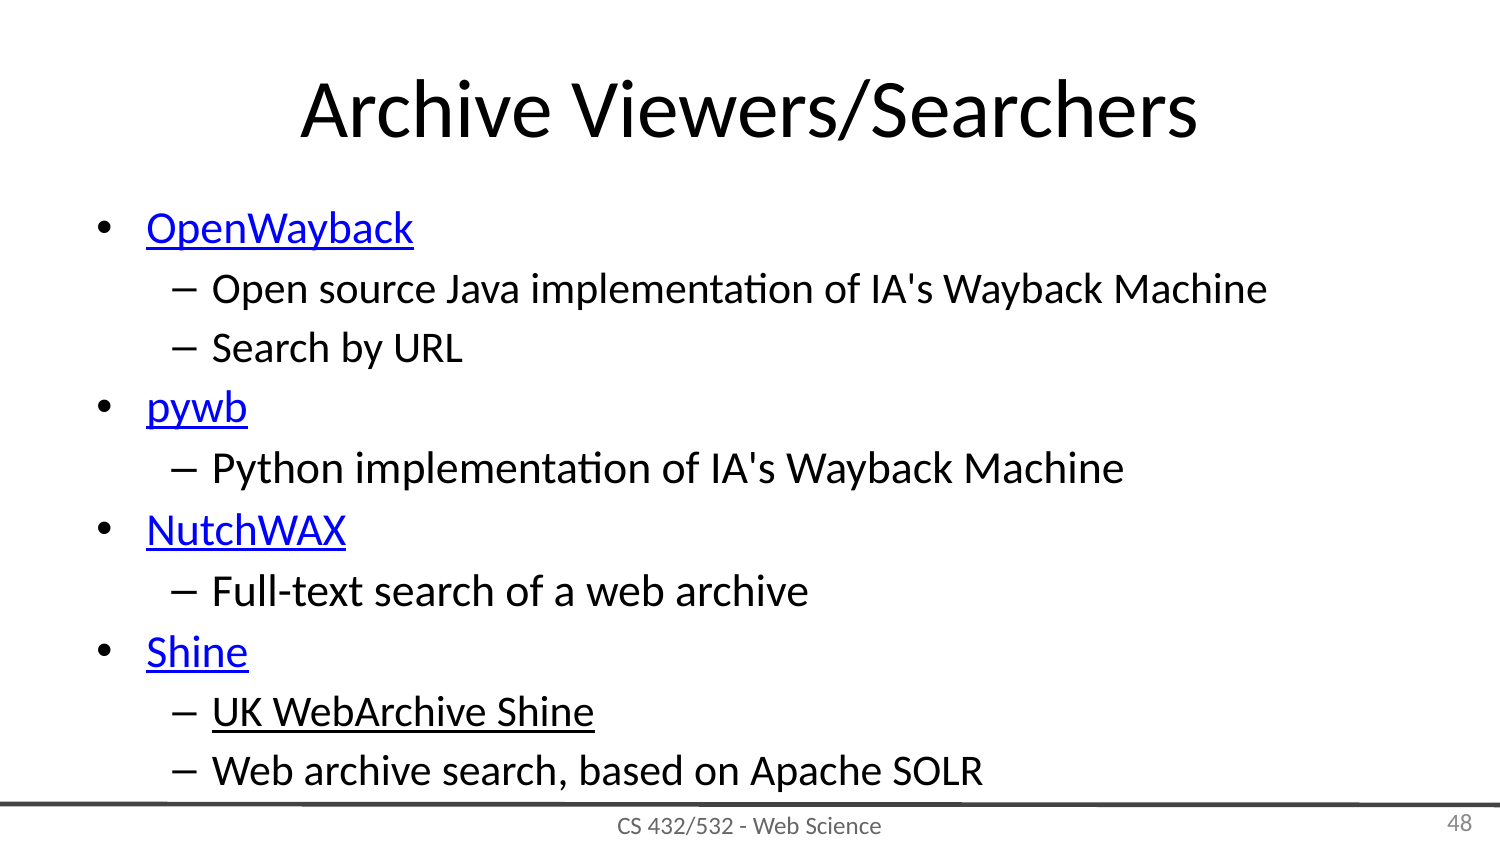

Archive Viewers/Searchers
OpenWayback
Open source Java implementation of IA's Wayback Machine
Search by URL
pywb
Python implementation of IA's Wayback Machine
NutchWAX
Full-text search of a web archive
Shine
UK WebArchive Shine
Web archive search, based on Apache SOLR

48